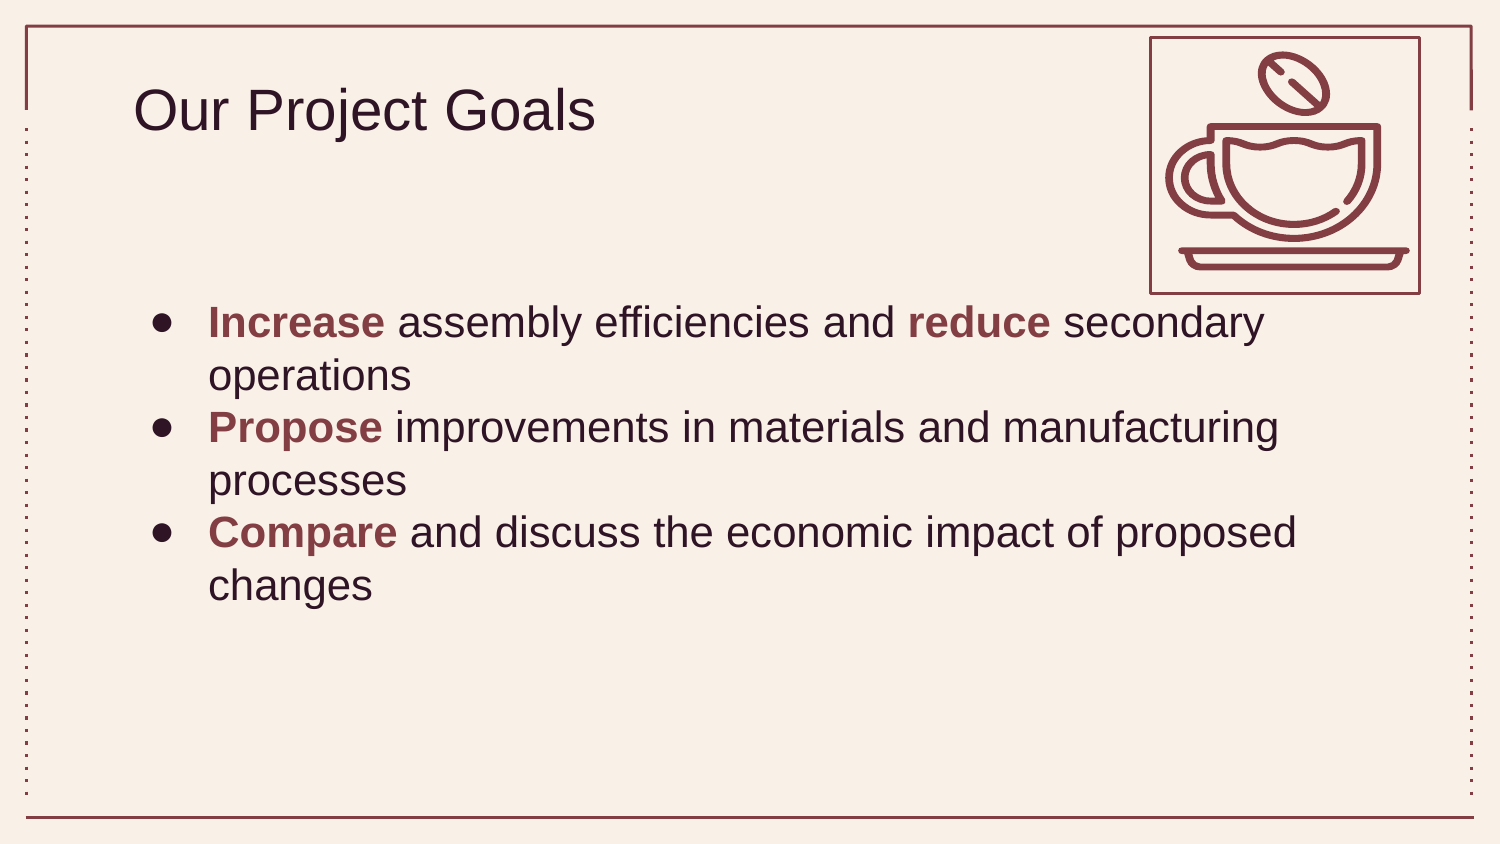

# Our Project Goals
Increase assembly efficiencies and reduce secondary operations
Propose improvements in materials and manufacturing processes
Compare and discuss the economic impact of proposed changes